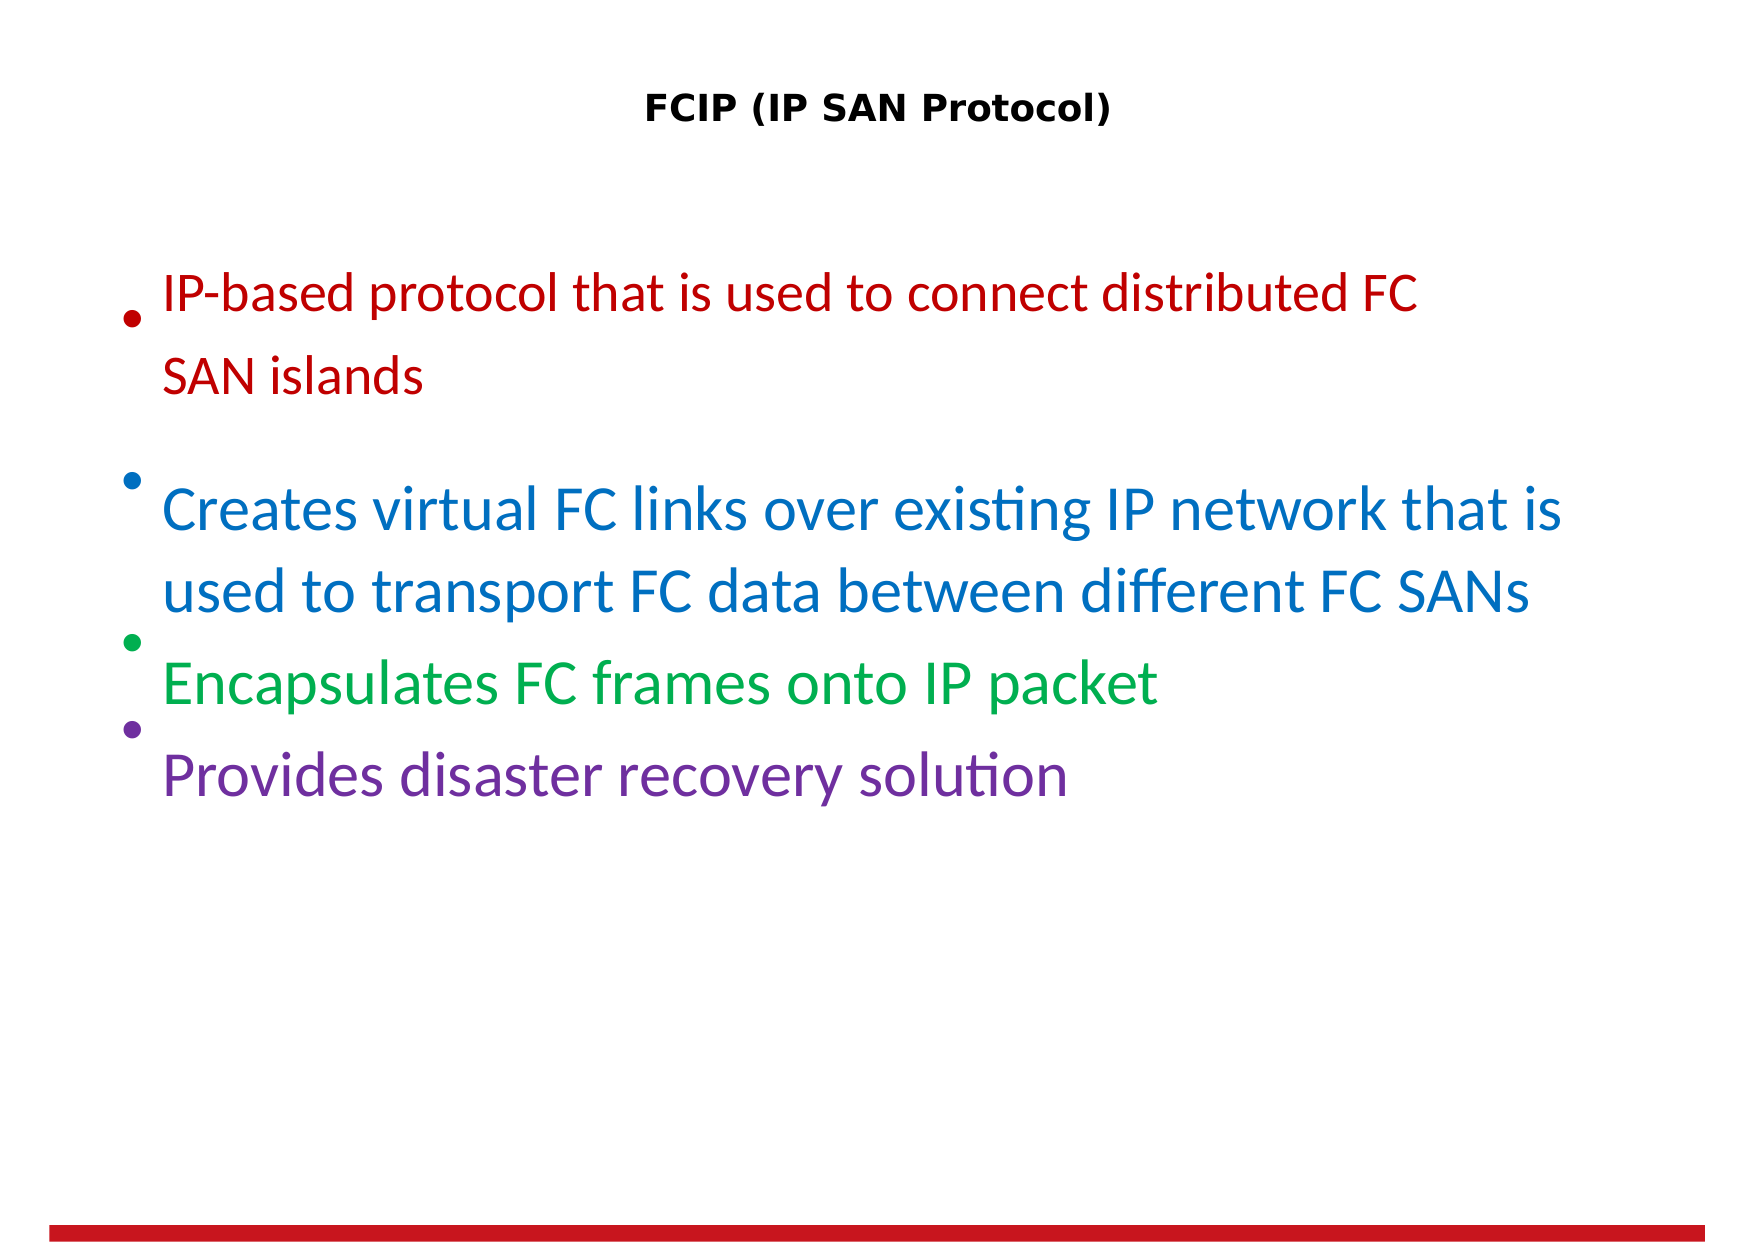

FCIP (IP SAN Protocol)
•
IP-based protocol that is used to connect distributed FC
SAN islands
Creates virtual FC links over existing IP network that is used to transport FC data between different FC SANs
Encapsulates FC frames onto IP packet
Provides disaster recovery solution
•
•
•